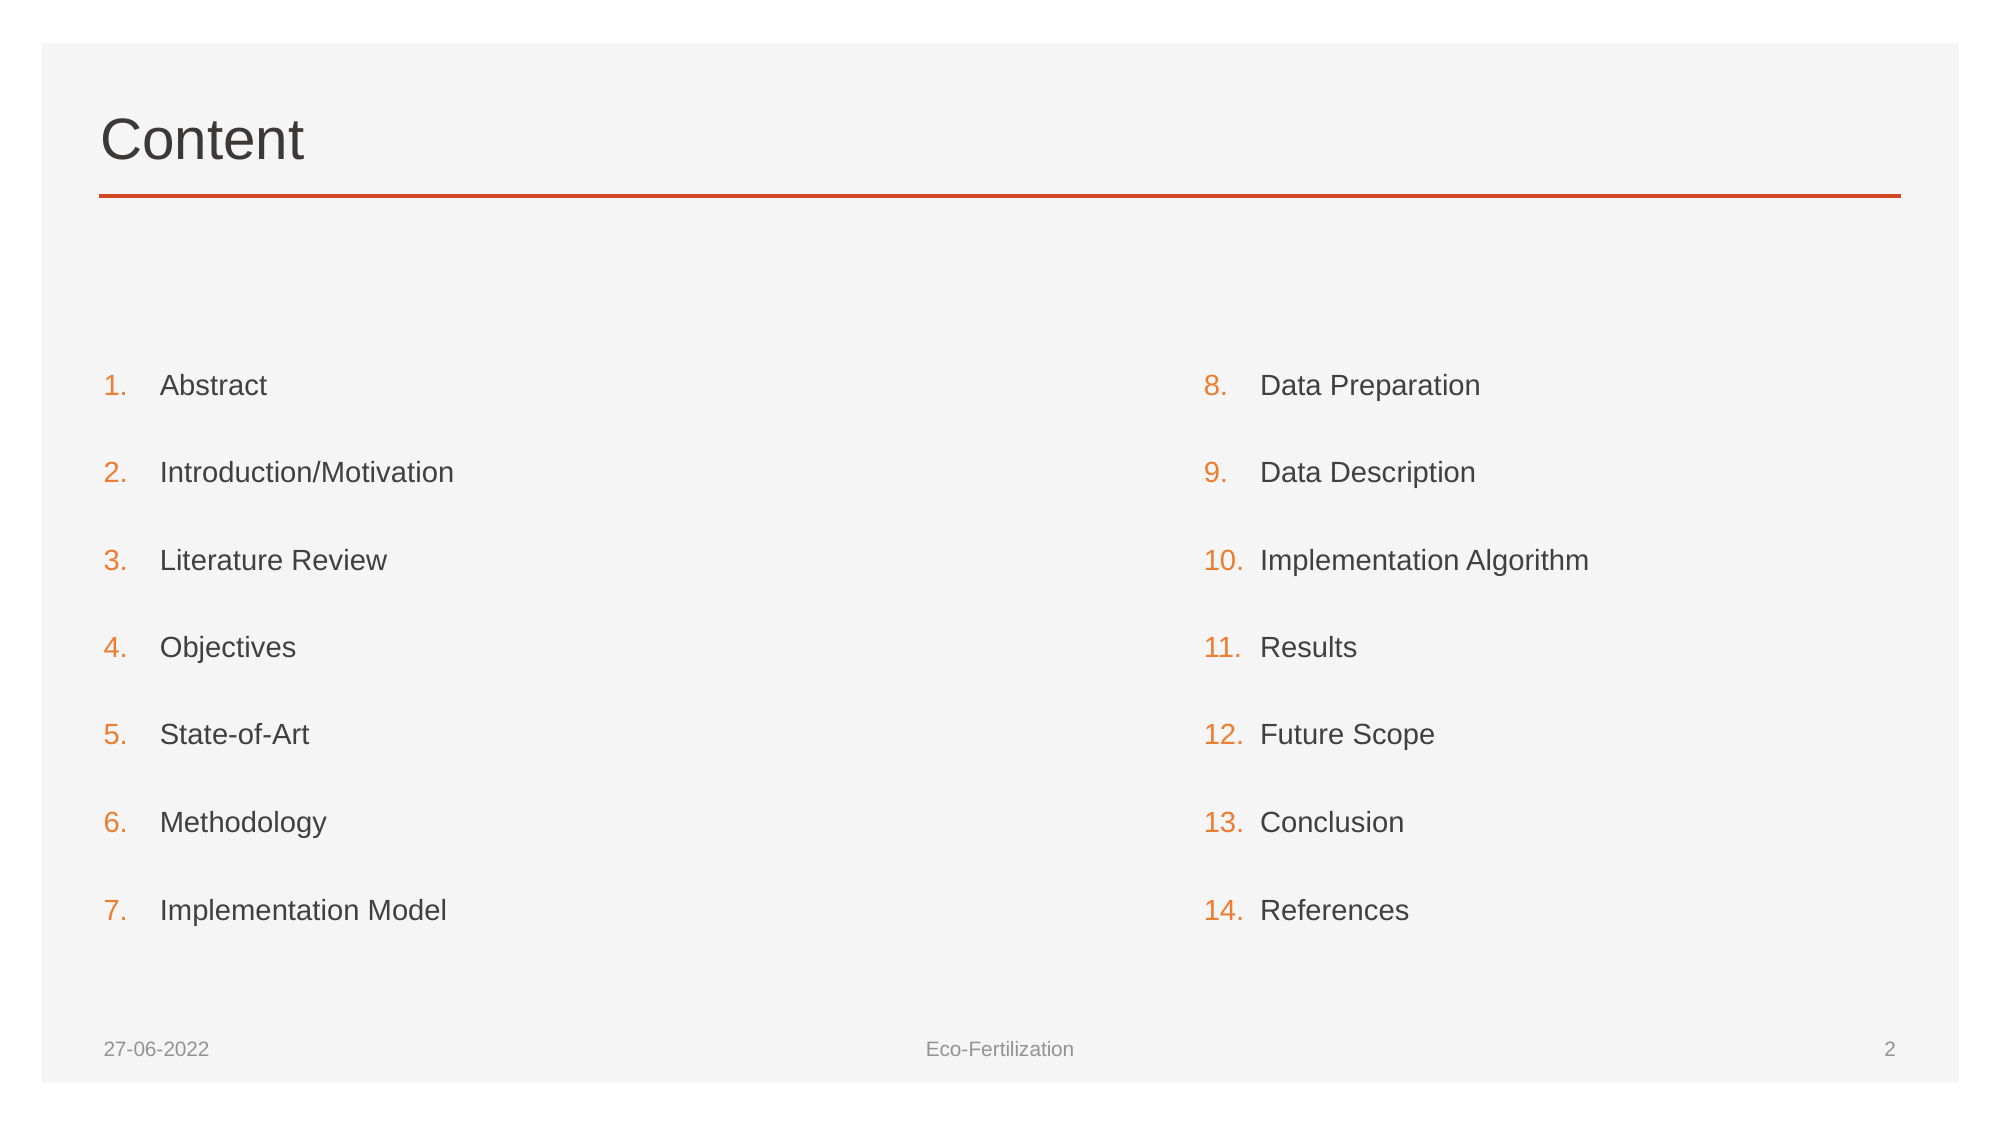

# Content
Abstract
Introduction/Motivation
Literature Review
Objectives
State-of-Art
Methodology
Implementation Model

Data Preparation
Data Description
Implementation Algorithm
Results
Future Scope
Conclusion
References

27-06-2022
Eco-Fertilization
2